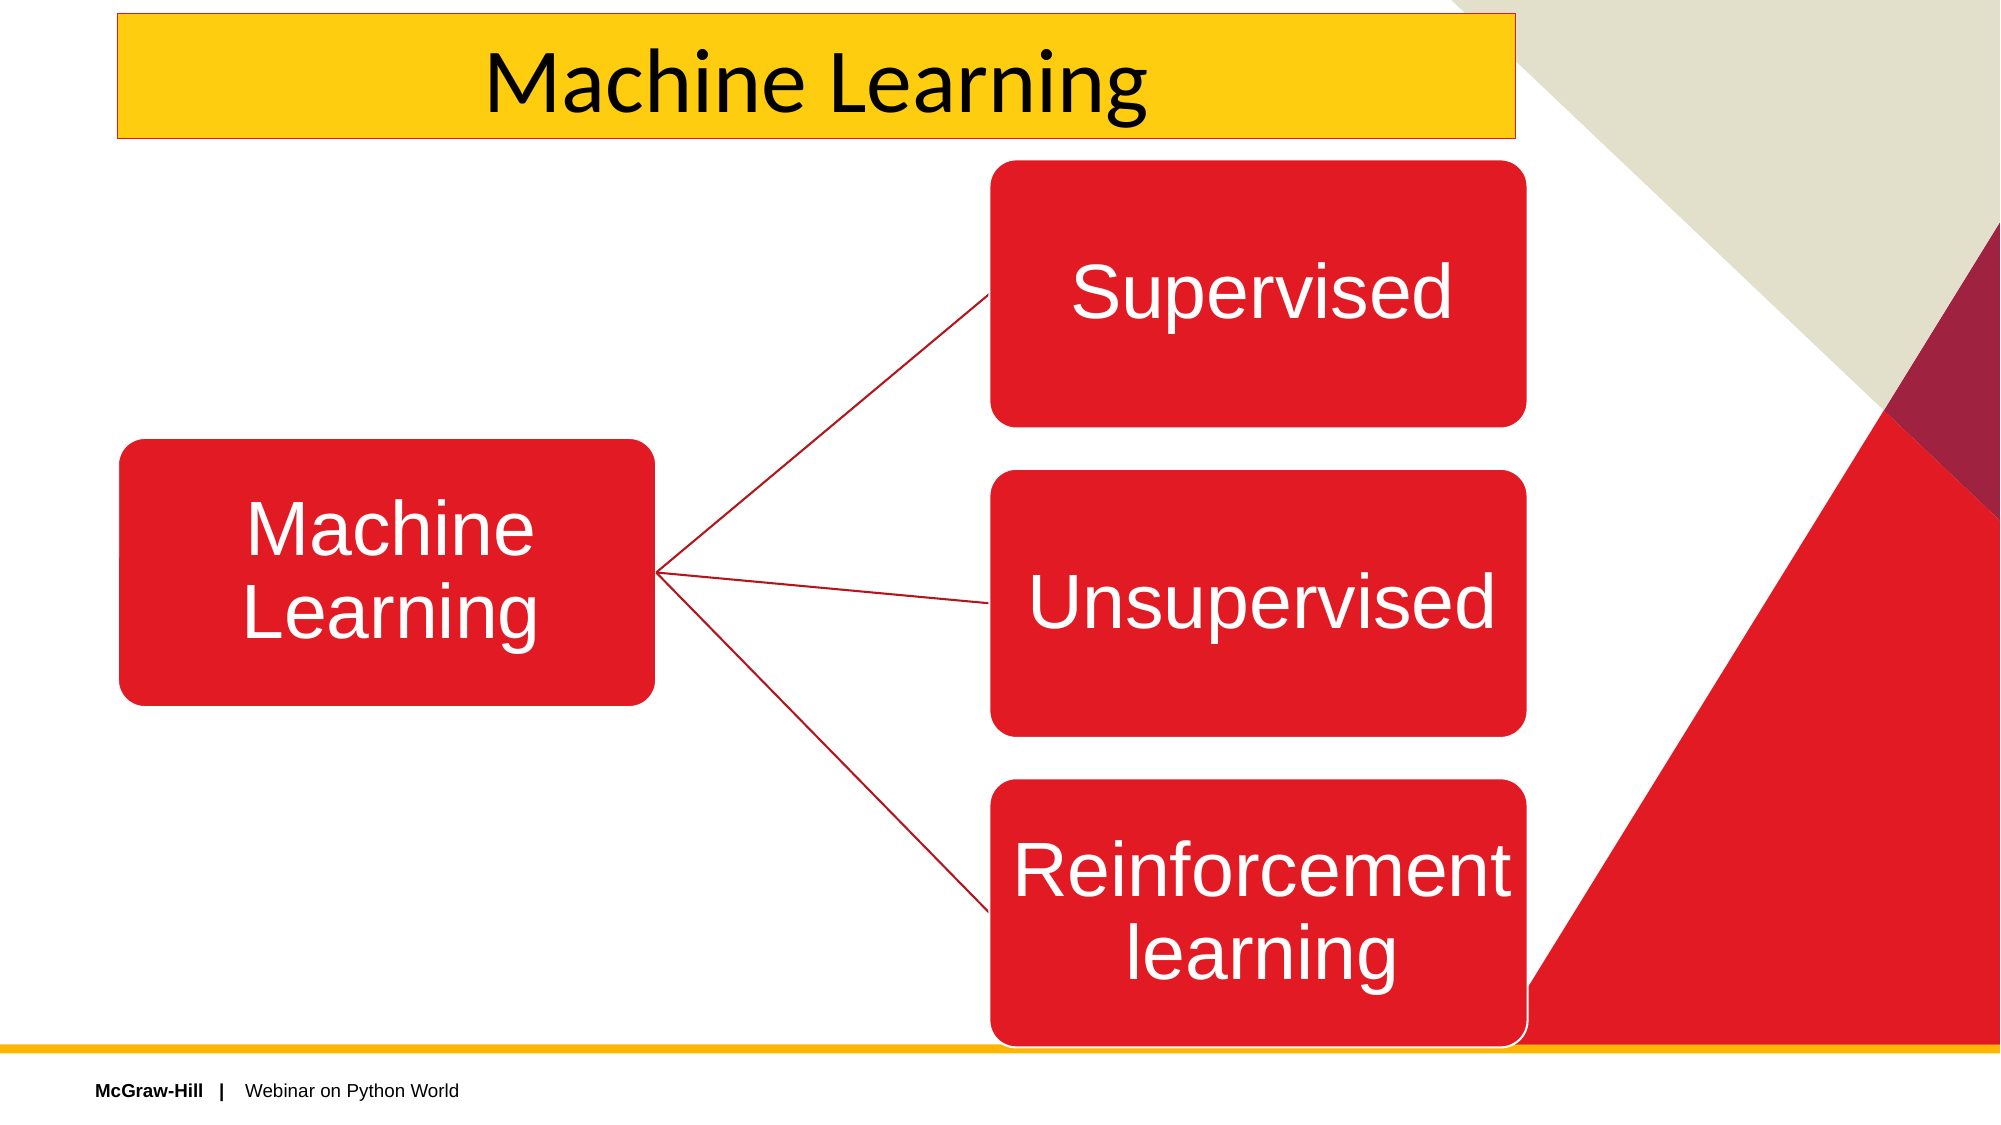

Machine Learning
Machine Learning

Supervised

Unsupervised

Reinforcement learning
Webinar on Python World